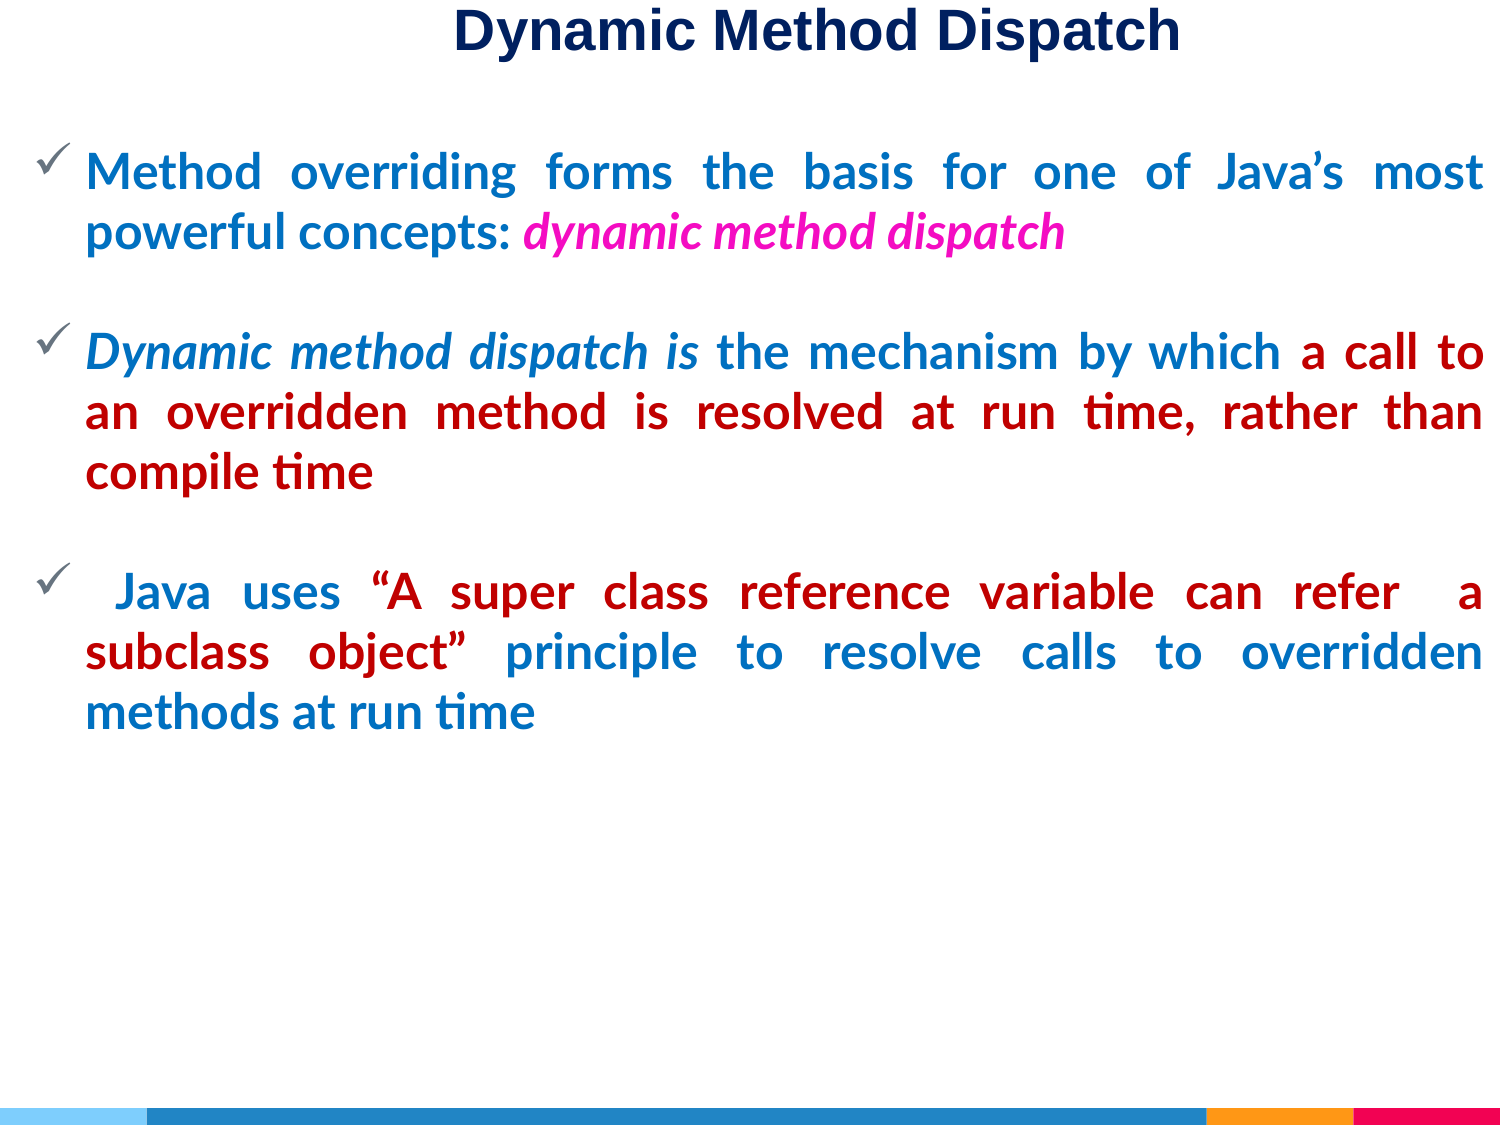

# Dynamic Method Dispatch
Method overriding forms the basis for one of Java’s most powerful concepts: dynamic method dispatch

Dynamic method dispatch is the mechanism by which a call to an overridden method is resolved at run time, rather than compile time

 Java uses “A super class reference variable can refer  a subclass object” principle to resolve calls to overridden methods at run time